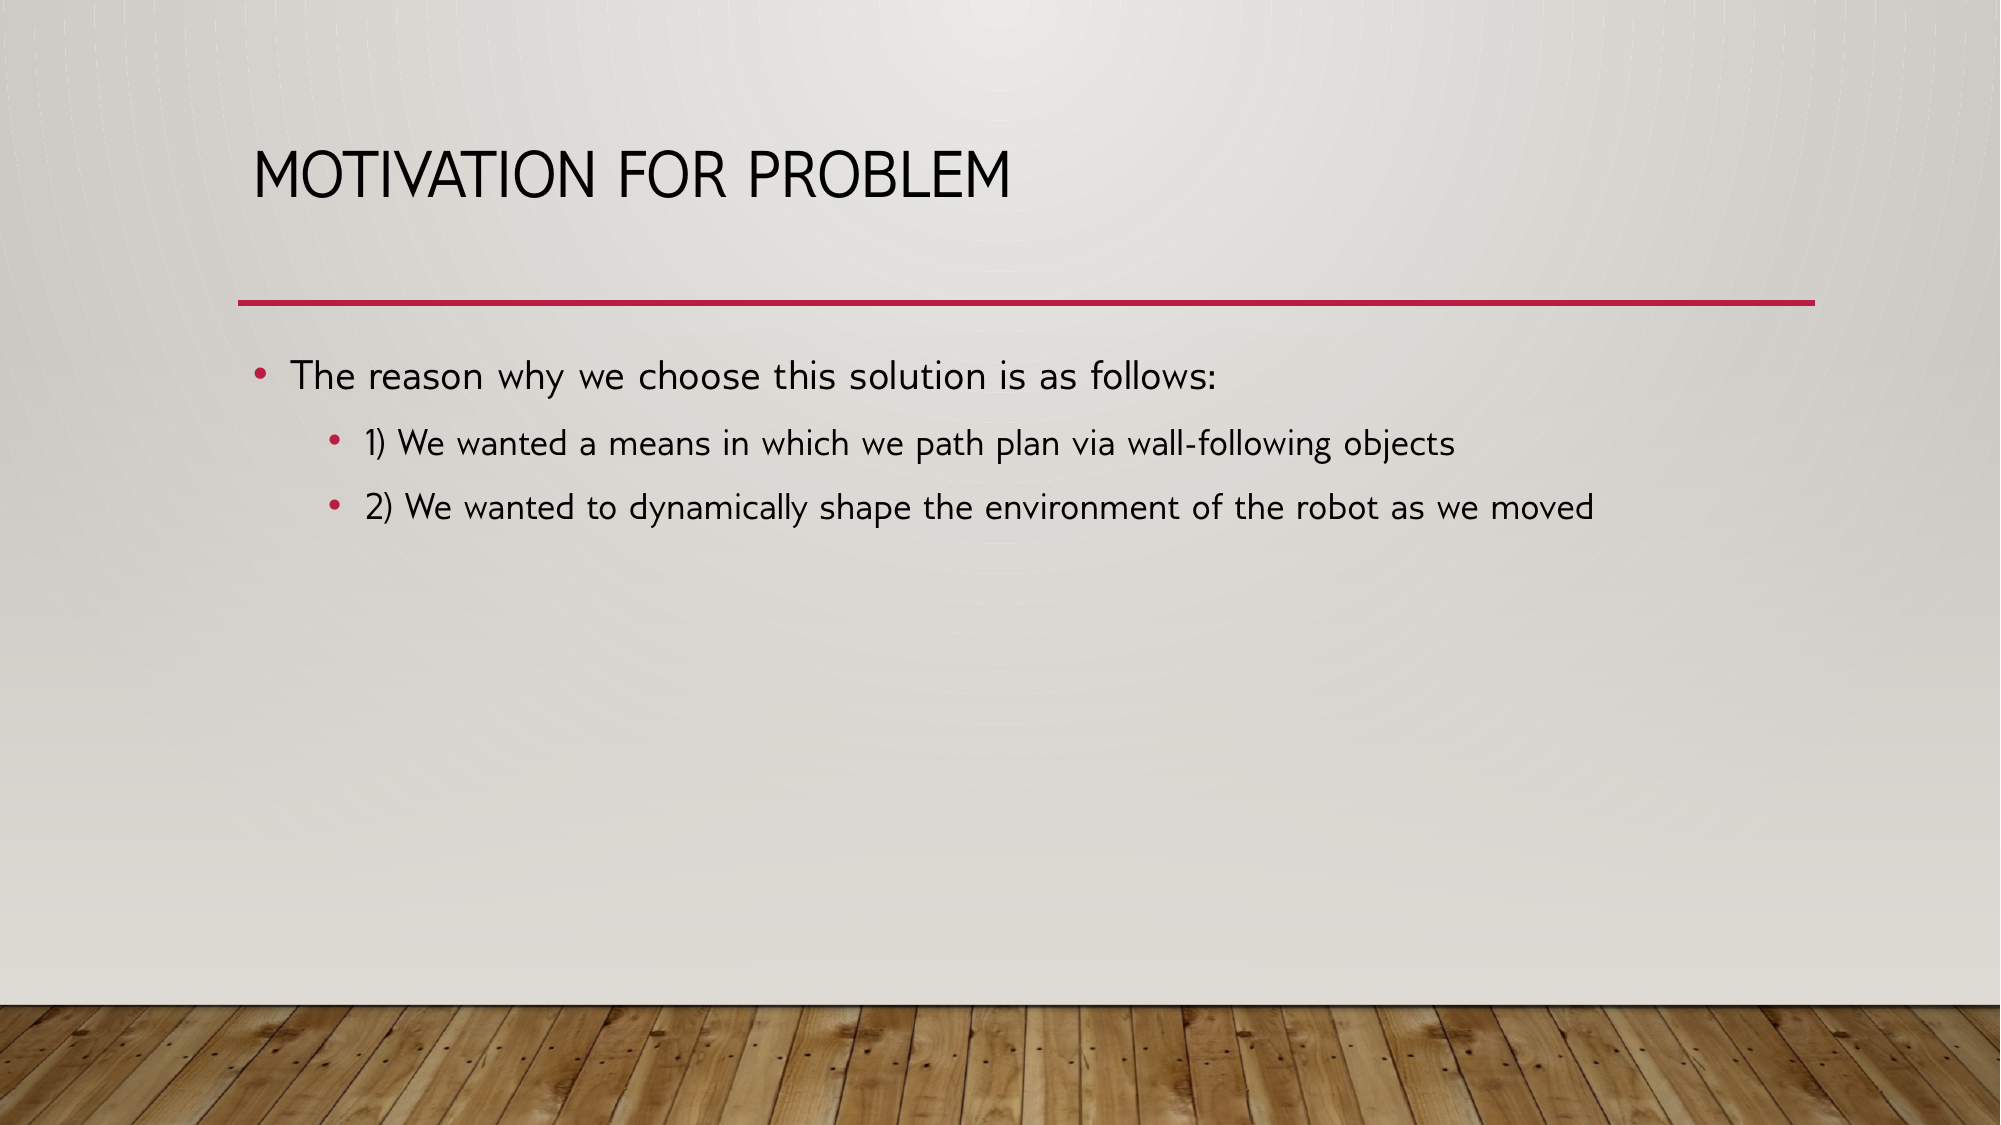

# Motivation for Problem
The reason why we choose this solution is as follows:
1) We wanted a means in which we path plan via wall-following objects
2) We wanted to dynamically shape the environment of the robot as we moved